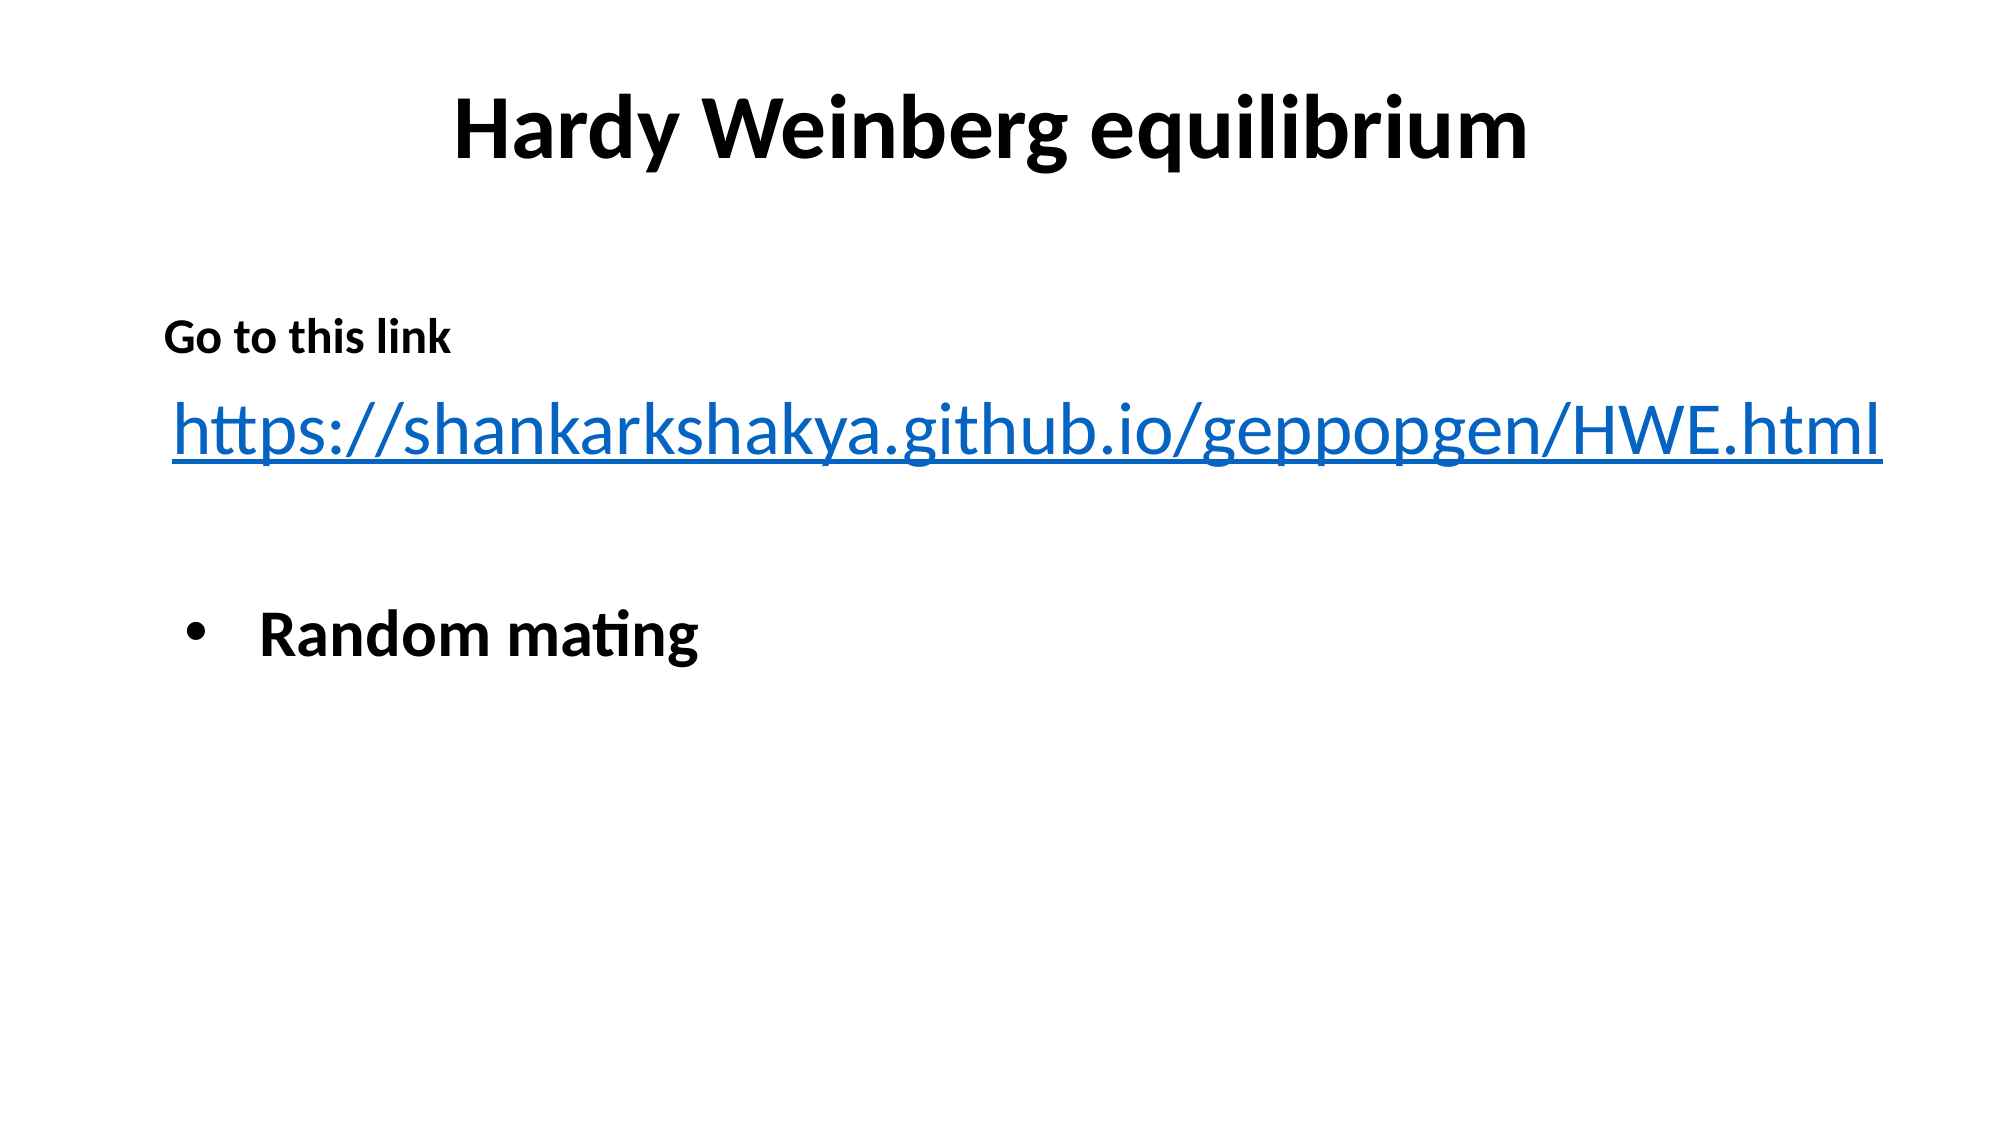

Hardy Weinberg equilibrium
Go to this link
https://shankarkshakya.github.io/geppopgen/HWE.html
Random mating